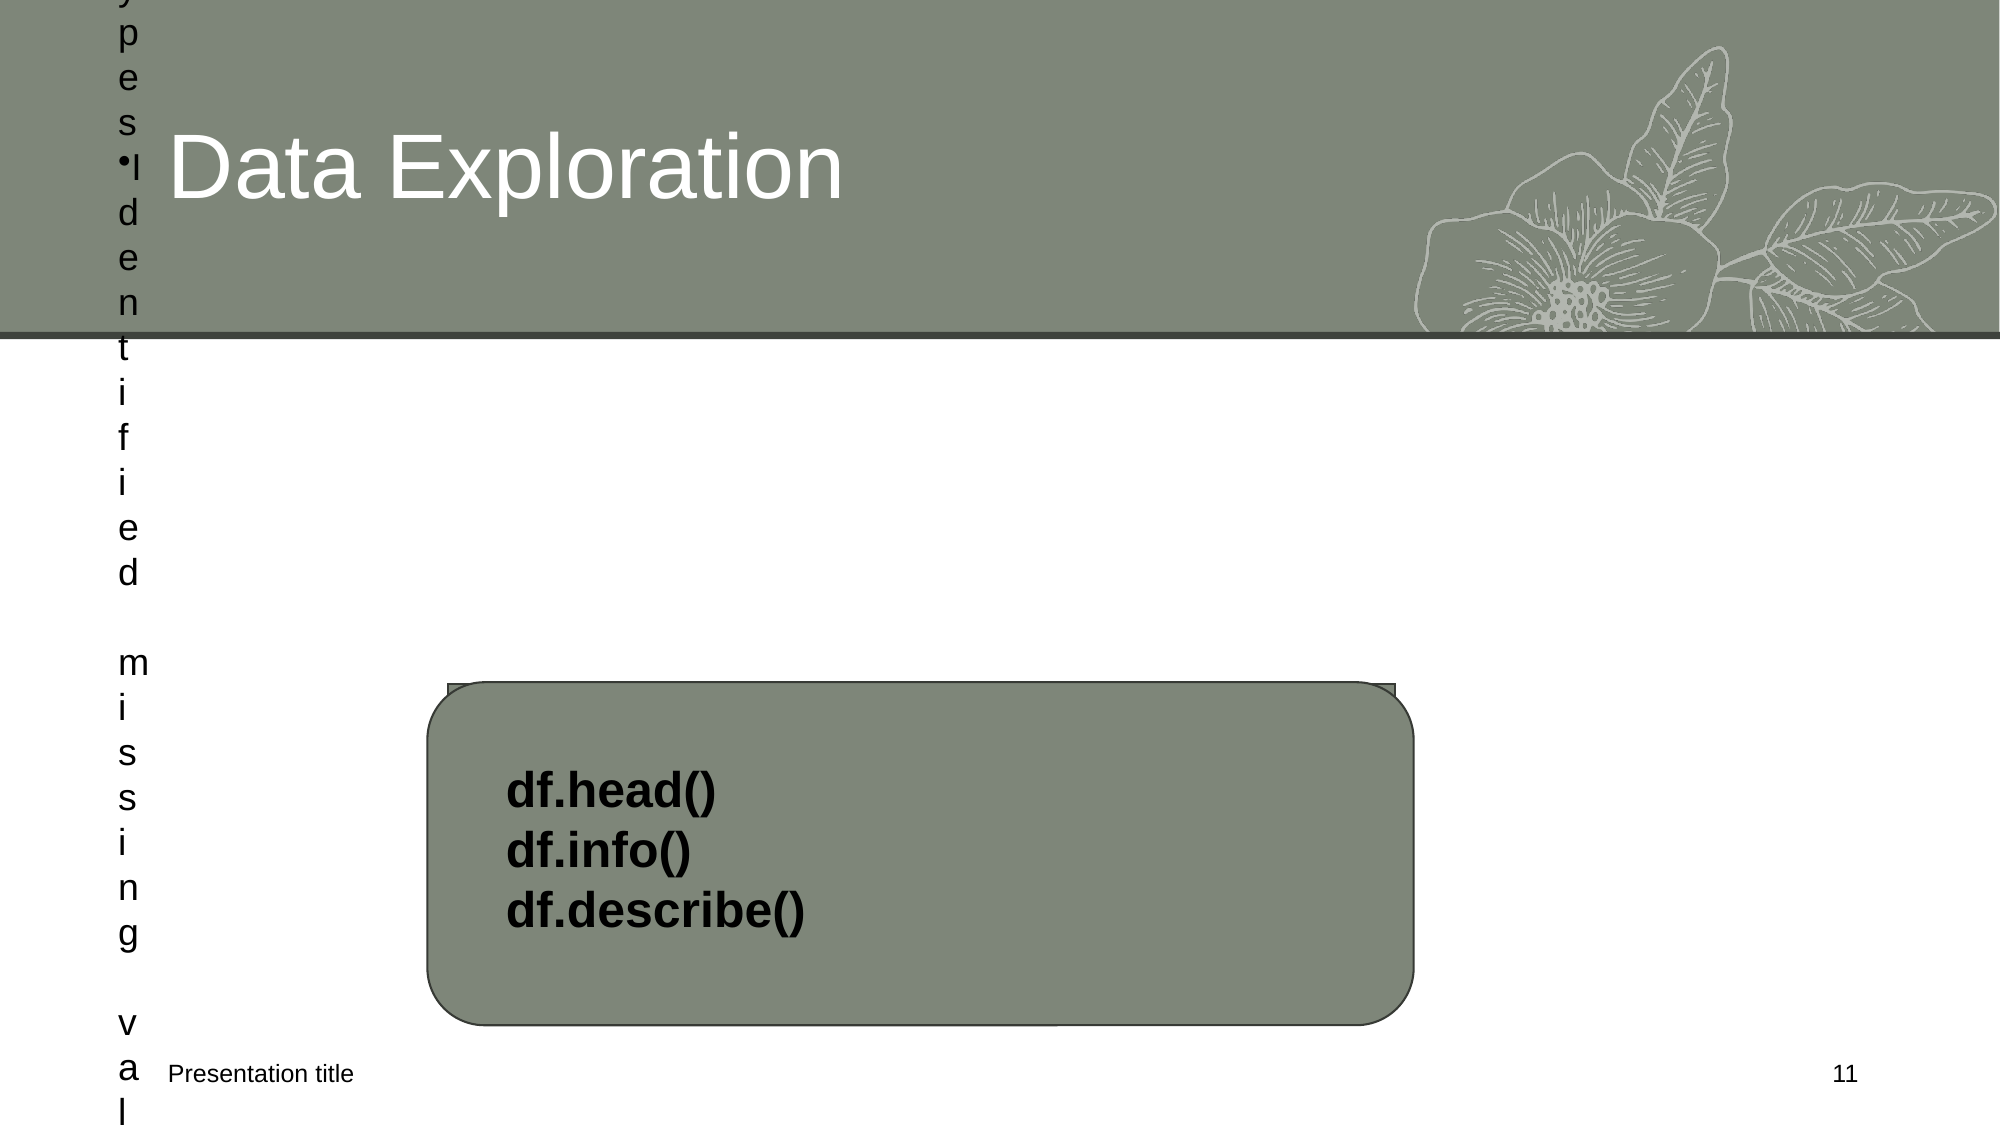

# Data Exploration
Explored structure, size, columns, datatypes
Identified missing values, value counts, and basic statistics

df.head()
df.info()
df.describe()

Presentation title
11